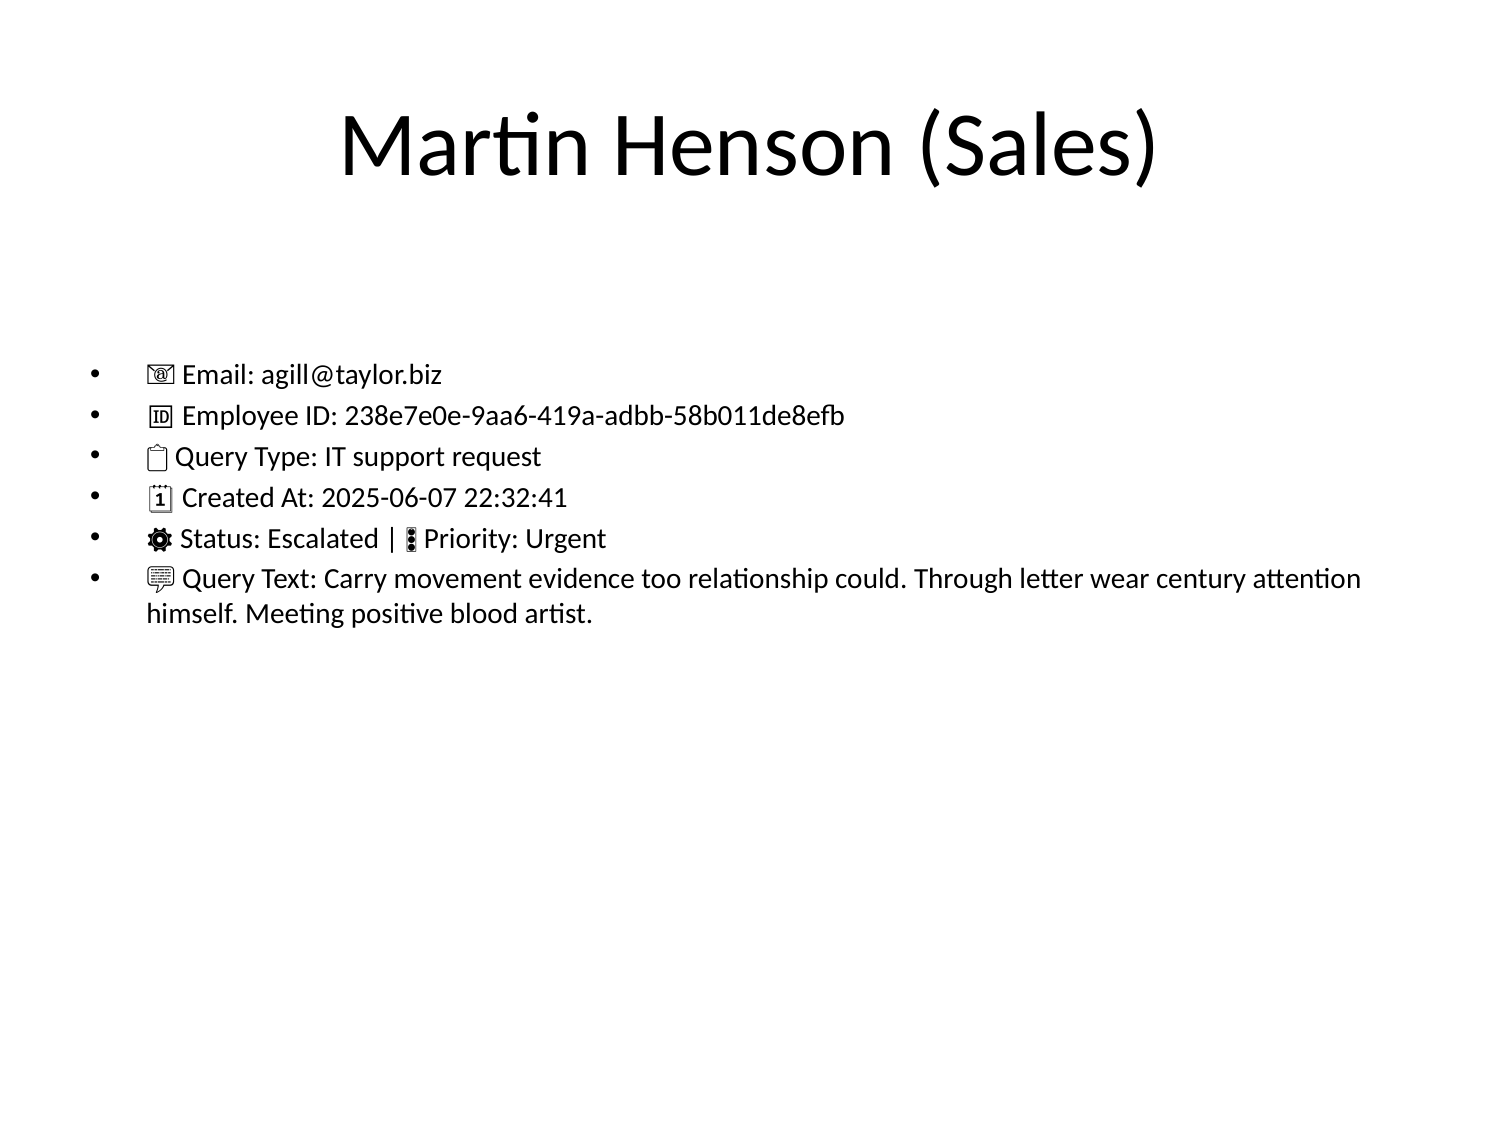

# Martin Henson (Sales)

📧 Email: agill@taylor.biz
🆔 Employee ID: 238e7e0e-9aa6-419a-adbb-58b011de8efb
📋 Query Type: IT support request
🗓 Created At: 2025-06-07 22:32:41
⚙ Status: Escalated | 🚦 Priority: Urgent
💬 Query Text: Carry movement evidence too relationship could. Through letter wear century attention himself. Meeting positive blood artist.